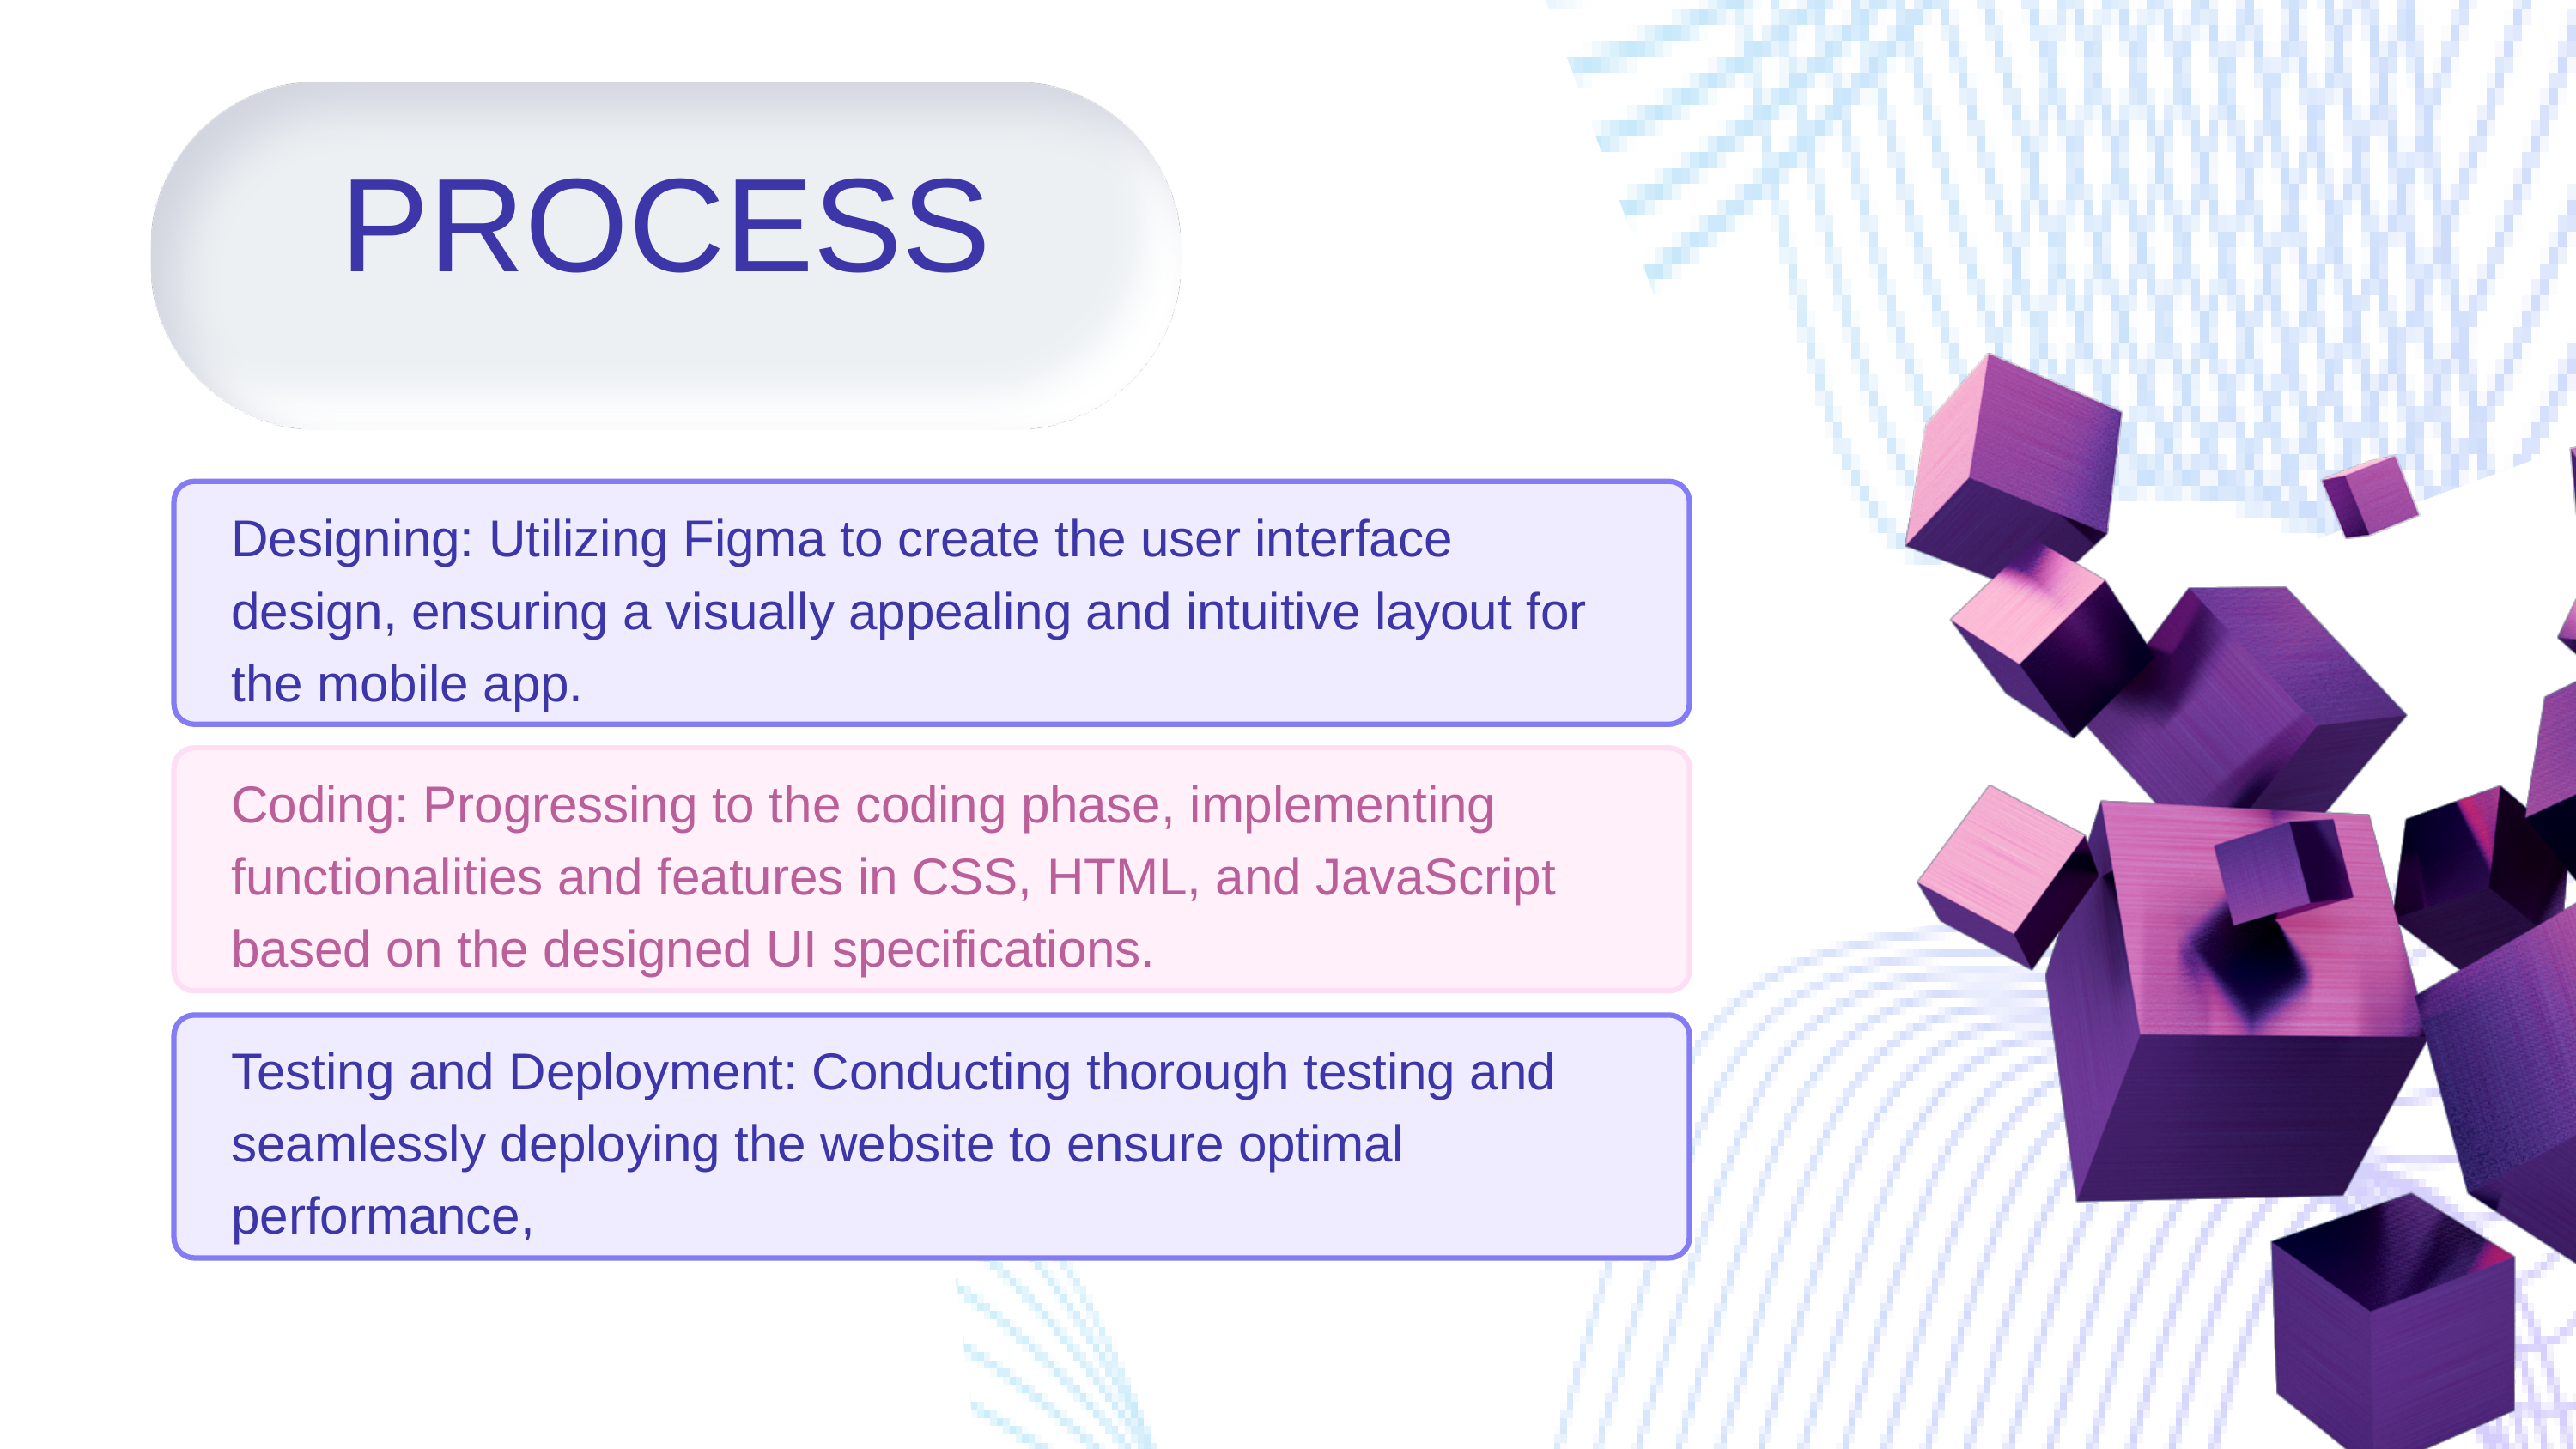

PROCESS

Designing: Utilizing Figma to create the user interface design, ensuring a visually appealing and intuitive layout for the mobile app.

Coding: Progressing to the coding phase, implementing functionalities and features in CSS, HTML, and JavaScript based on the designed UI specifications.

Testing and Deployment: Conducting thorough testing and seamlessly deploying the website to ensure optimal performance,